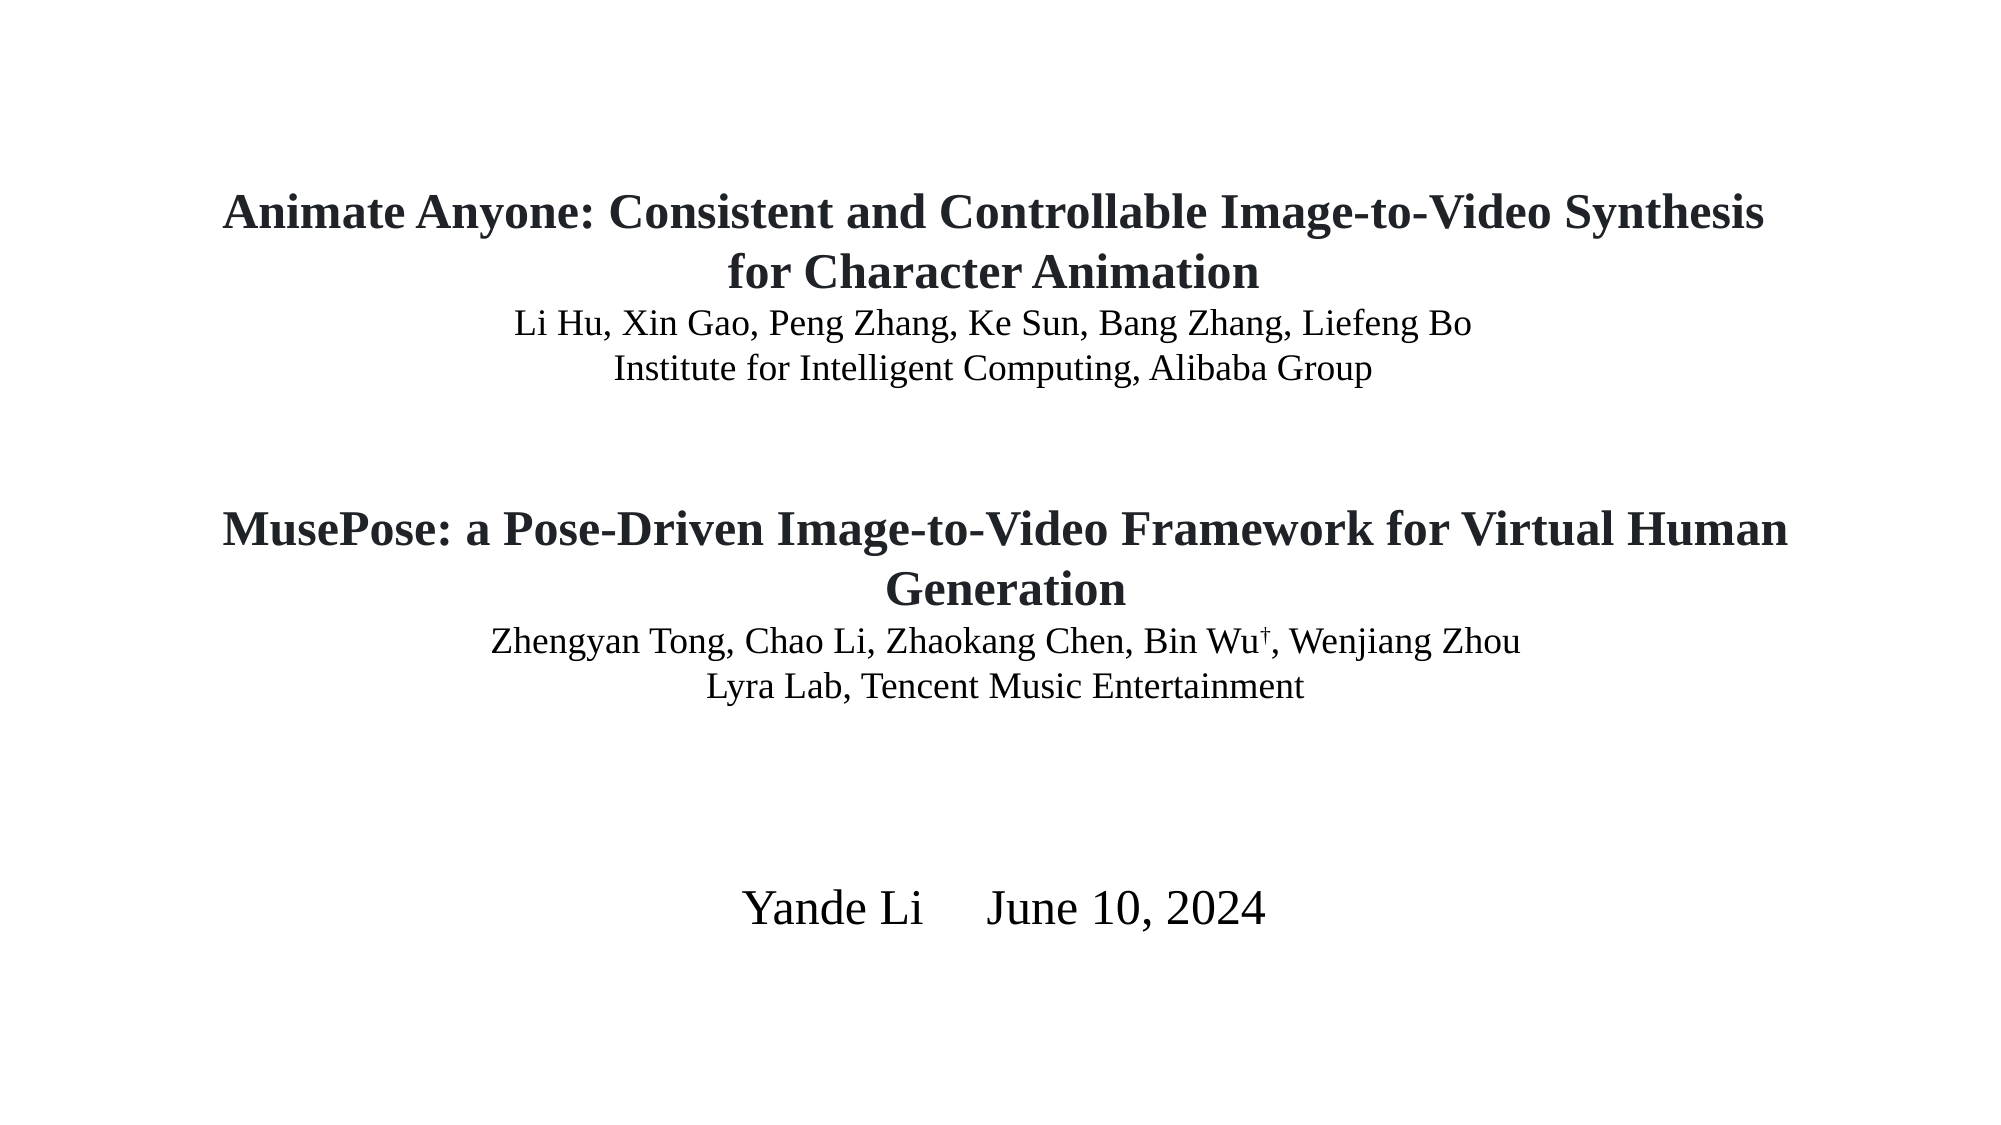

Animate Anyone: Consistent and Controllable Image-to-Video Synthesis for Character Animation
Li Hu, Xin Gao, Peng Zhang, Ke Sun, Bang Zhang, Liefeng Bo
Institute for Intelligent Computing, Alibaba Group
MusePose: a Pose-Driven Image-to-Video Framework for Virtual Human Generation
Zhengyan Tong, Chao Li, Zhaokang Chen, Bin Wu†, Wenjiang Zhou
Lyra Lab, Tencent Music Entertainment
Yande Li     June 10, 2024